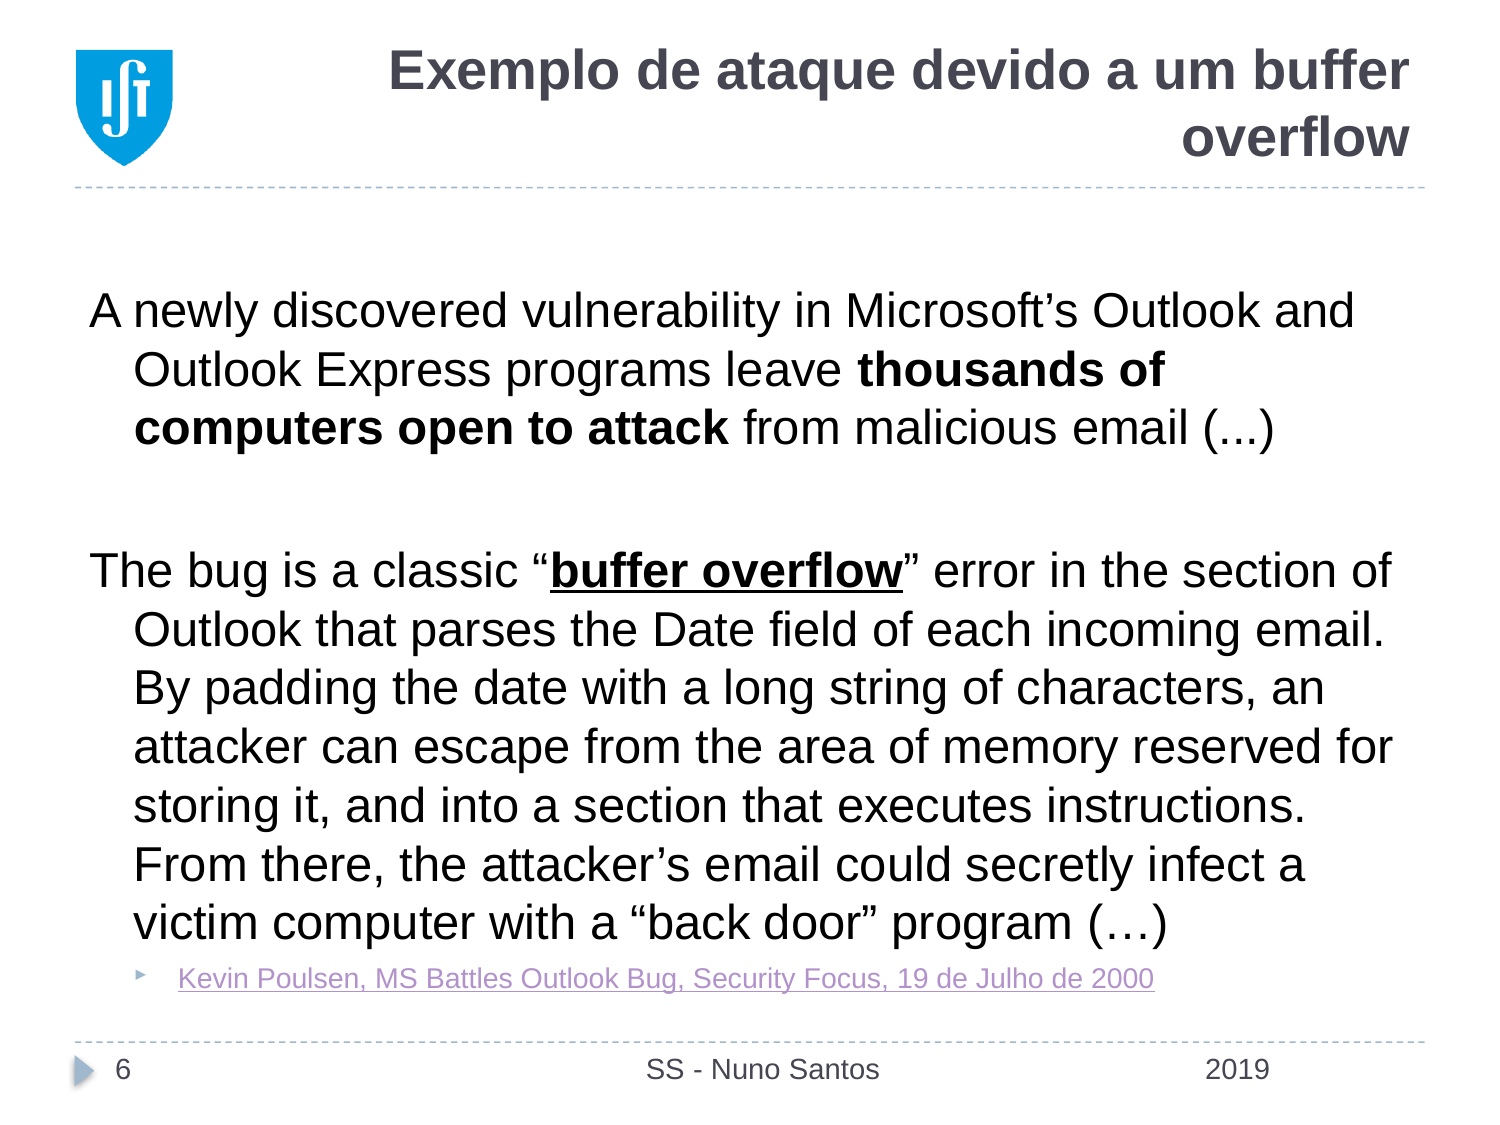

# Exemplo de ataque devido a um buffer overflow

A newly discovered vulnerability in Microsoft’s Outlook and Outlook Express programs leave thousands of computers open to attack from malicious email (...)

The bug is a classic “buffer overflow” error in the section of Outlook that parses the Date field of each incoming email. By padding the date with a long string of characters, an attacker can escape from the area of memory reserved for storing it, and into a section that executes instructions. From there, the attacker’s email could secretly infect a victim computer with a “back door” program (…)
Kevin Poulsen, MS Battles Outlook Bug, Security Focus, 19 de Julho de 2000

6
SS - Nuno Santos
2019